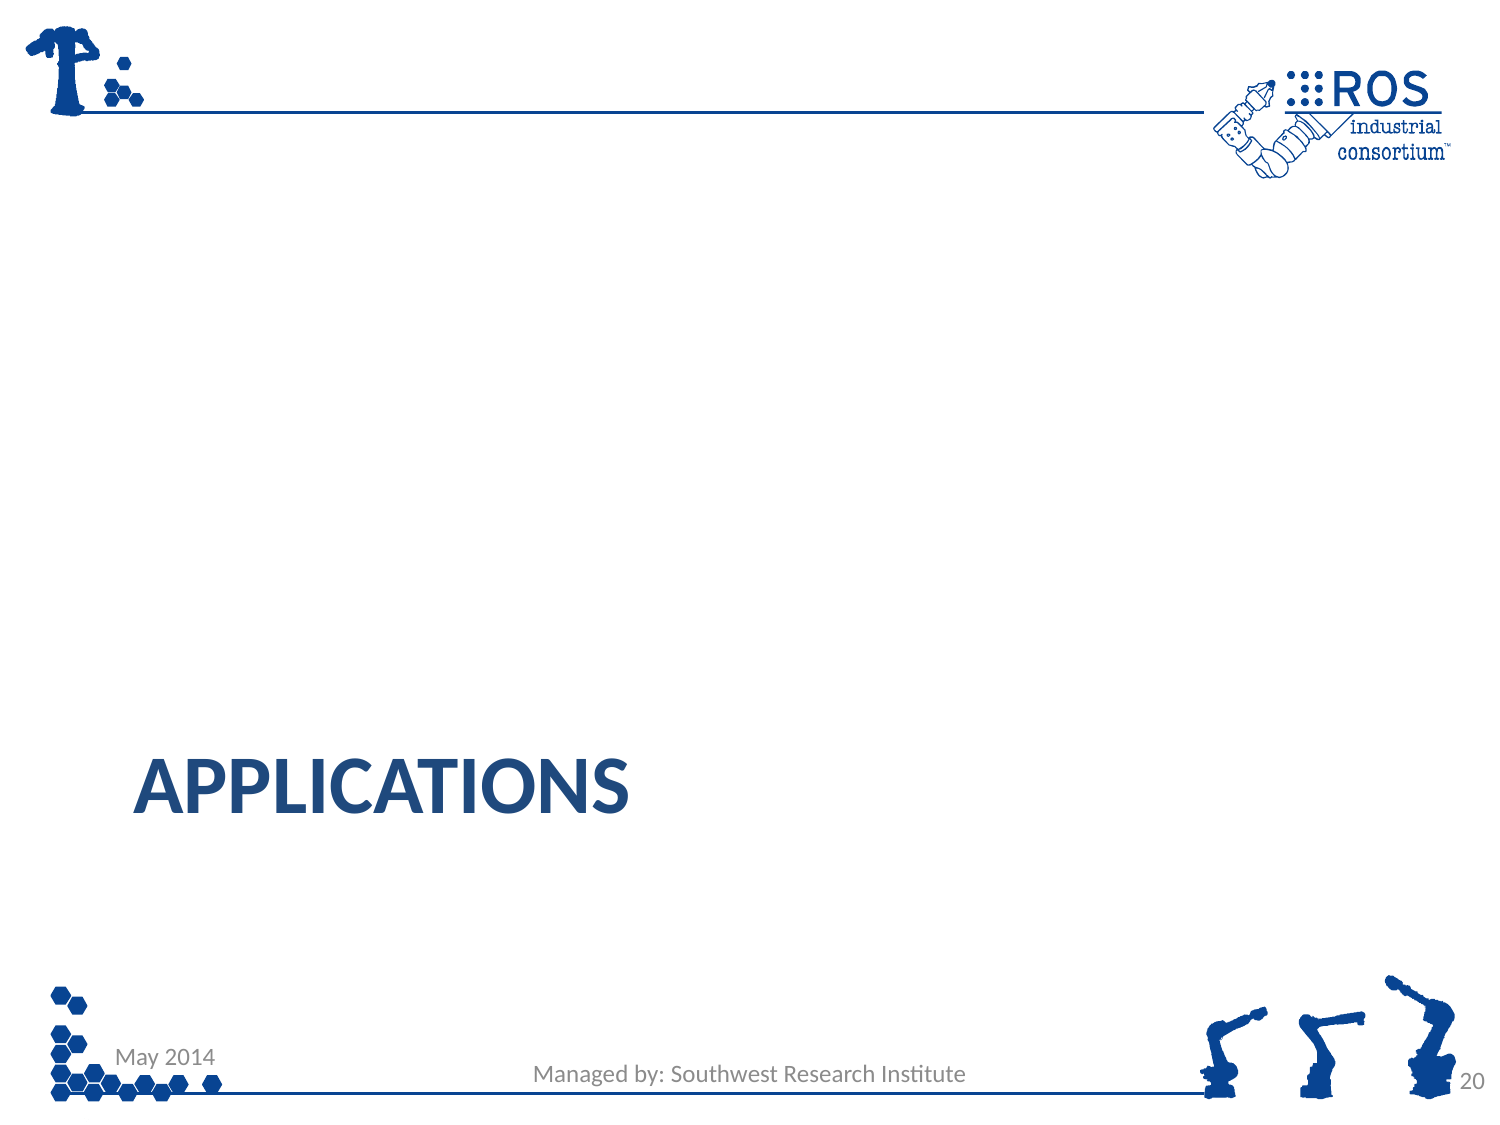

# Applications
May 2014
Managed by: Southwest Research Institute
20